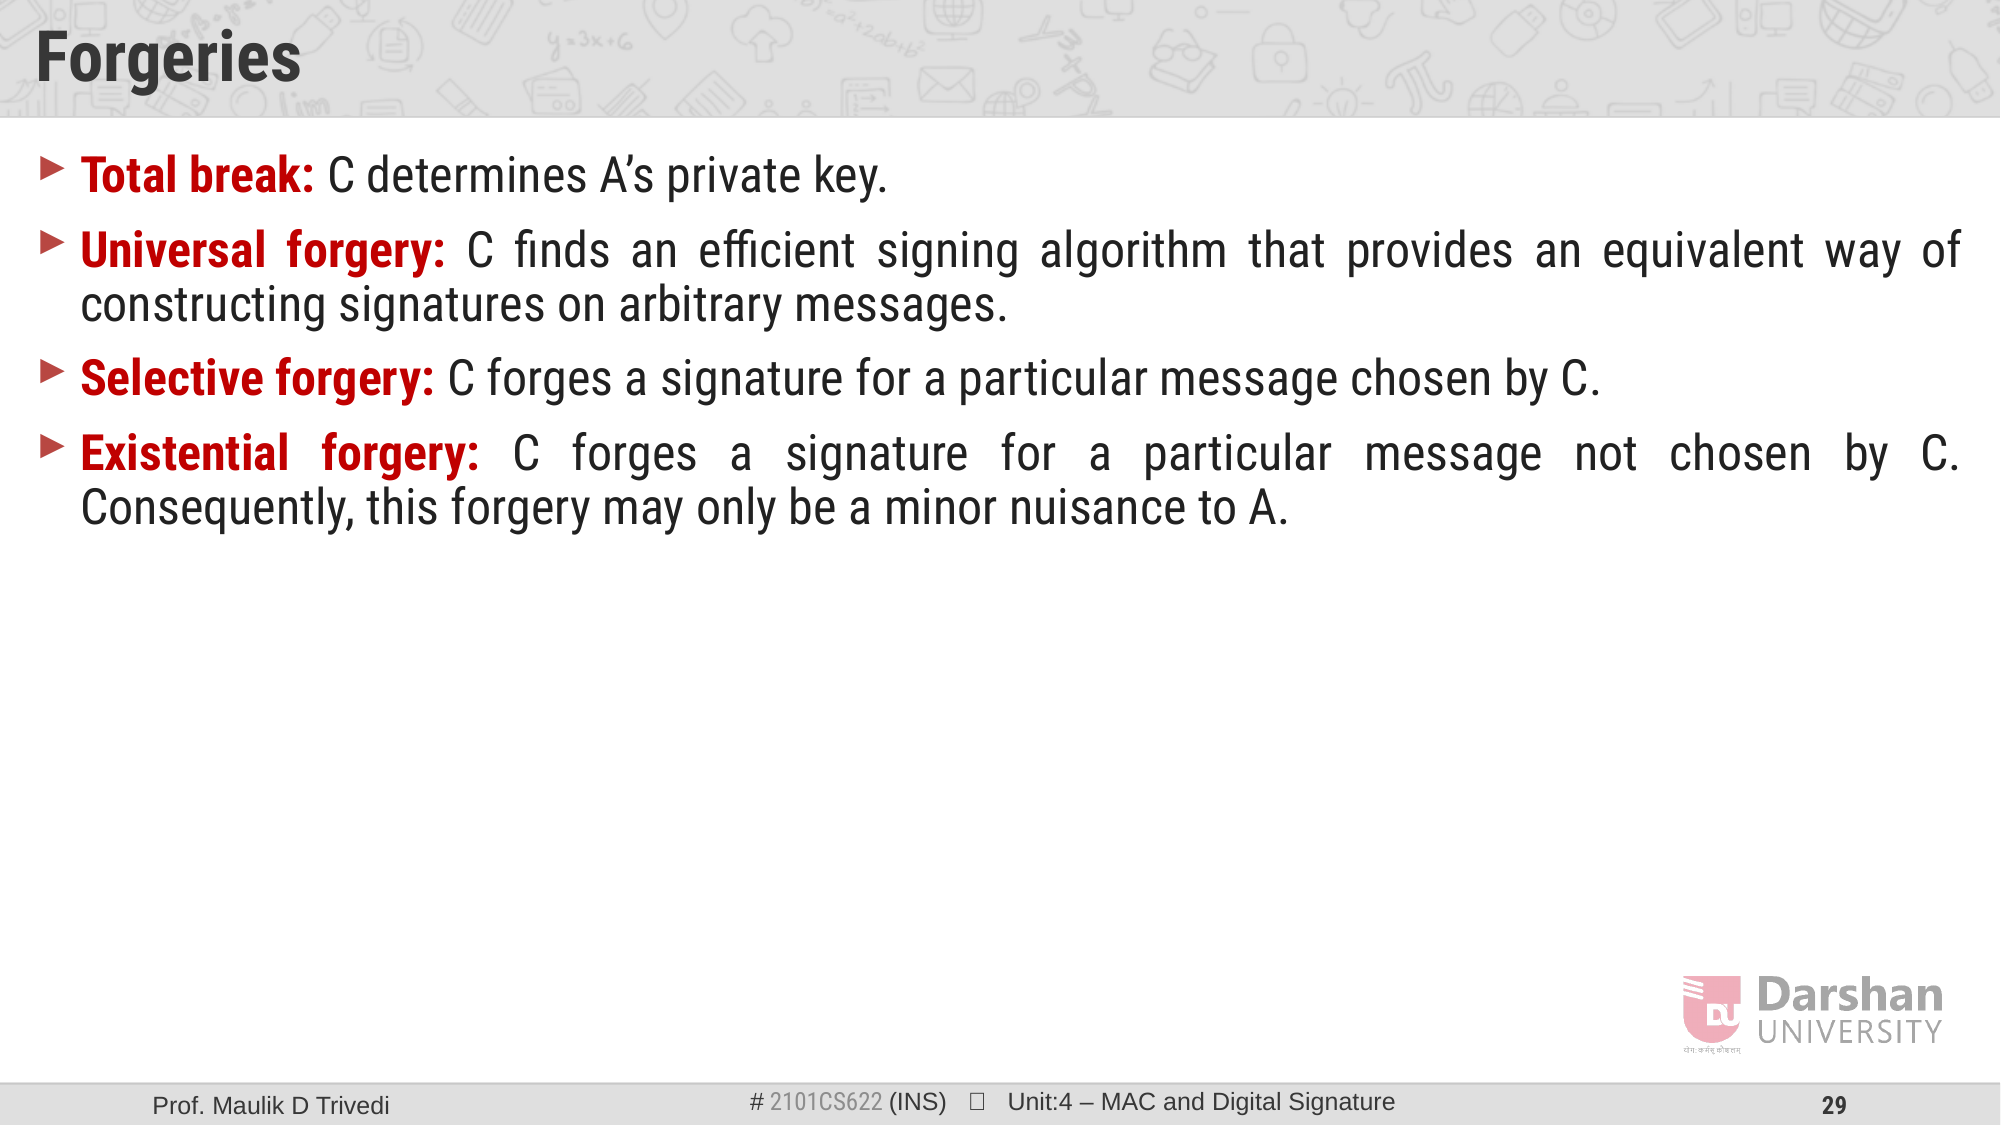

# Forgeries
Total break: C determines A’s private key.
Universal forgery: C finds an efficient signing algorithm that provides an equivalent way of constructing signatures on arbitrary messages.
Selective forgery: C forges a signature for a particular message chosen by C.
Existential forgery: C forges a signature for a particular message not chosen by C. Consequently, this forgery may only be a minor nuisance to A.